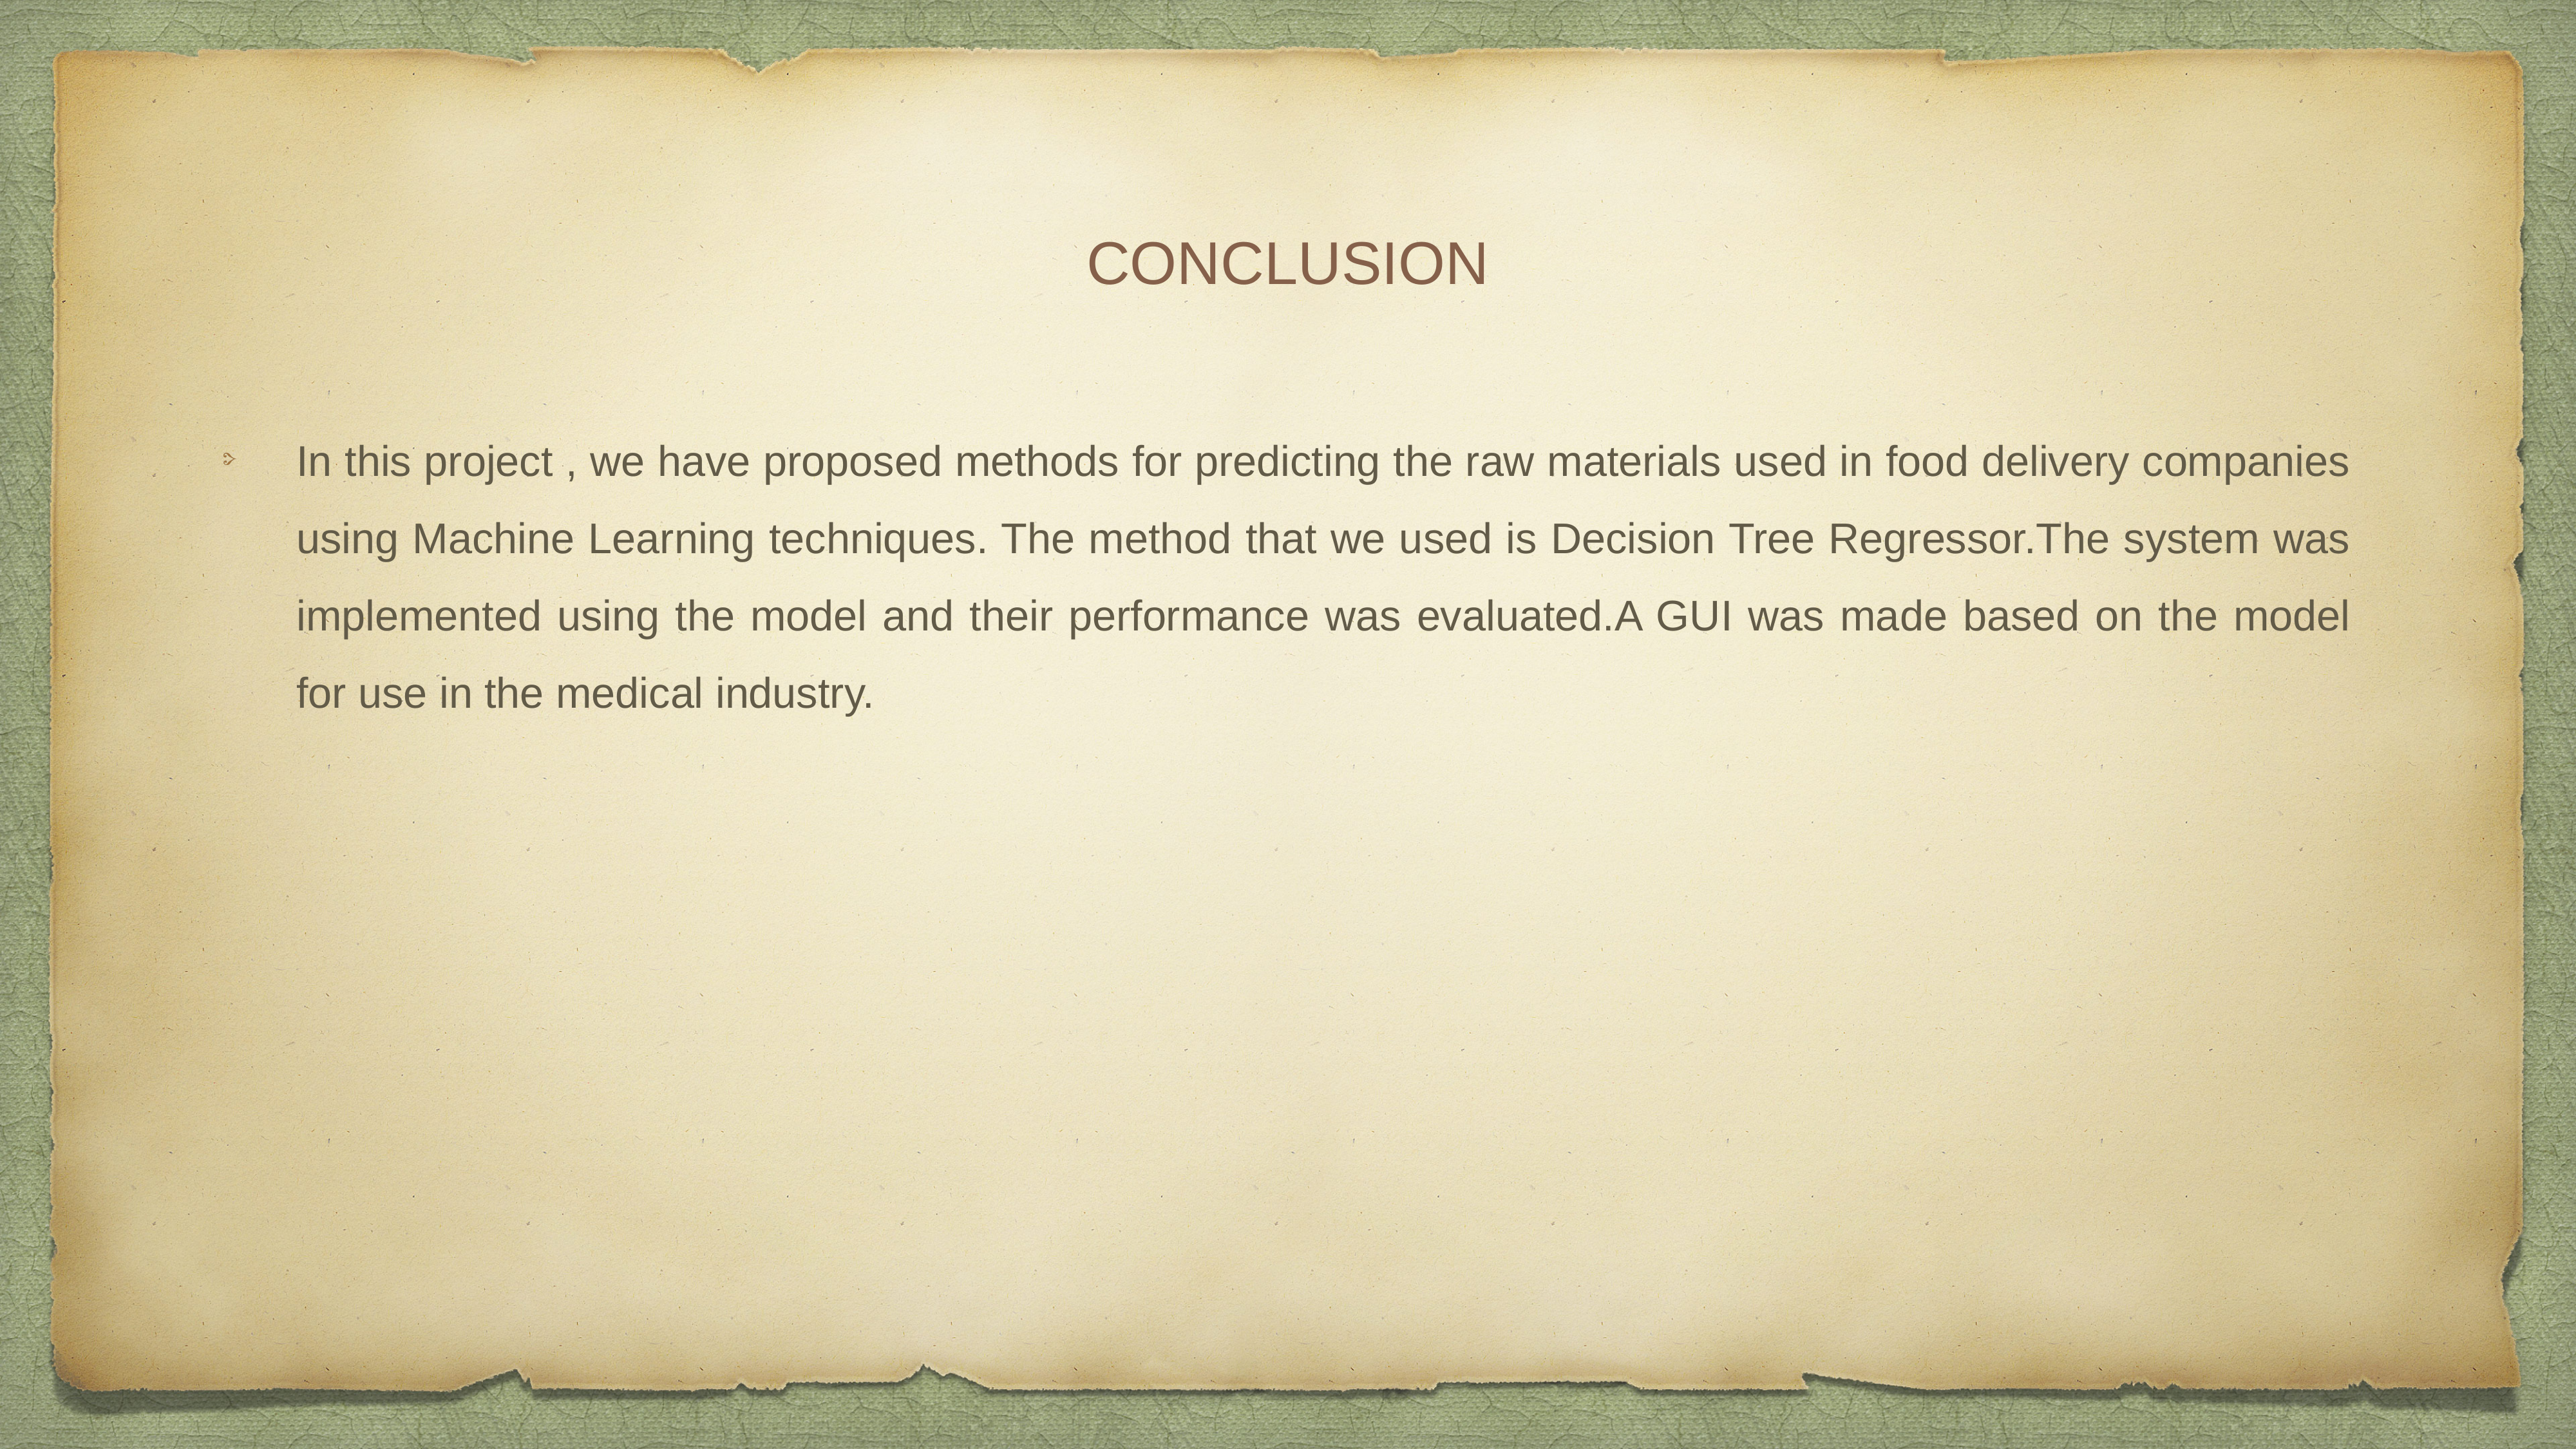

# CONCLUSION
In this project , we have proposed methods for predicting the raw materials used in food delivery companies using Machine Learning techniques. The method that we used is Decision Tree Regressor.The system was implemented using the model and their performance was evaluated.A GUI was made based on the model for use in the medical industry.